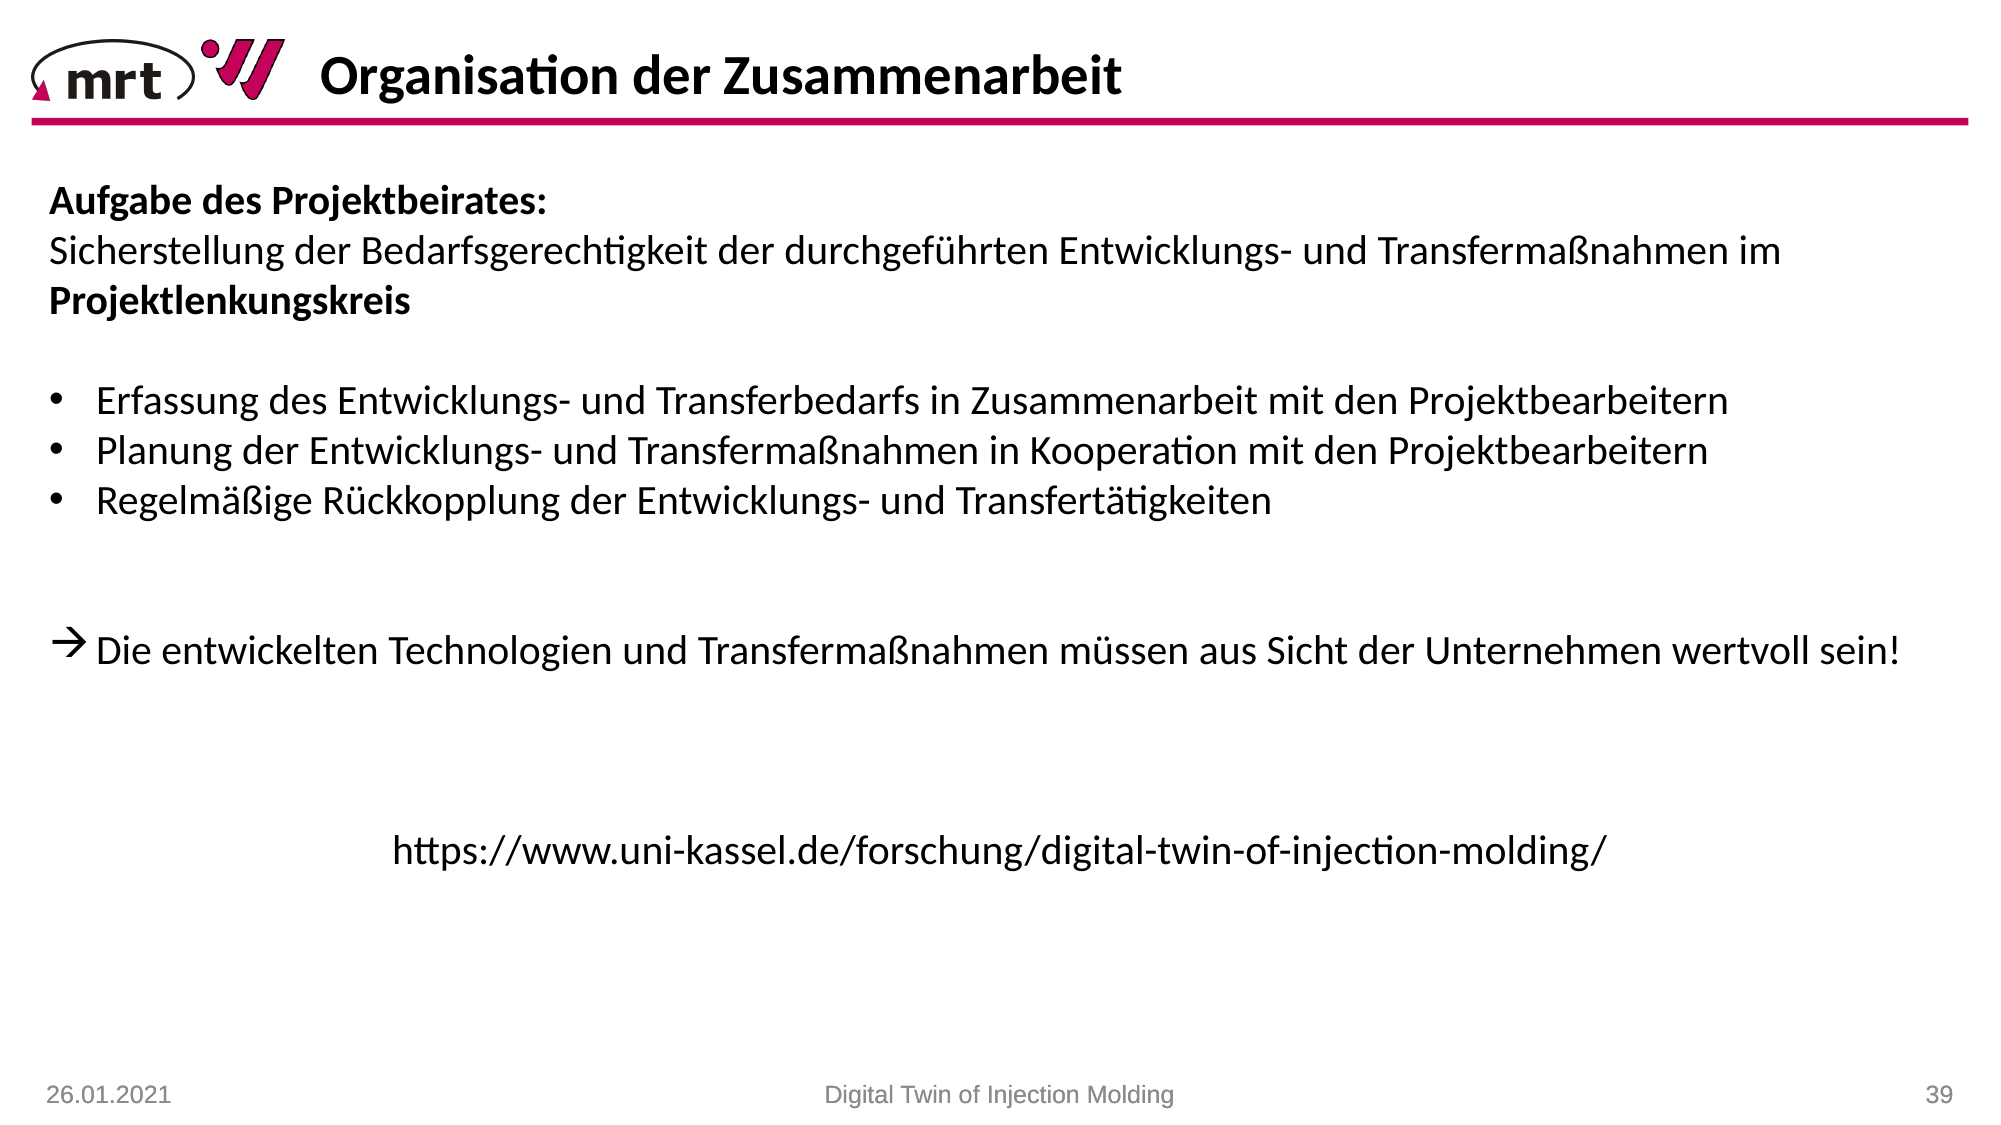

Organisation der Zusammenarbeit
Aufgabe des Projektbeirates:
Sicherstellung der Bedarfsgerechtigkeit der durchgeführten Entwicklungs- und Transfermaßnahmen im Projektlenkungskreis

Erfassung des Entwicklungs- und Transferbedarfs in Zusammenarbeit mit den Projektbearbeitern
Planung der Entwicklungs- und Transfermaßnahmen in Kooperation mit den Projektbearbeitern
Regelmäßige Rückkopplung der Entwicklungs- und Transfertätigkeiten

Die entwickelten Technologien und Transfermaßnahmen müssen aus Sicht der Unternehmen wertvoll sein!

https://www.uni-kassel.de/forschung/digital-twin-of-injection-molding/
26.01.2021
26.01.2021
Digital Twin of Injection Molding
Digital Twin of Injection Molding
 39
 39